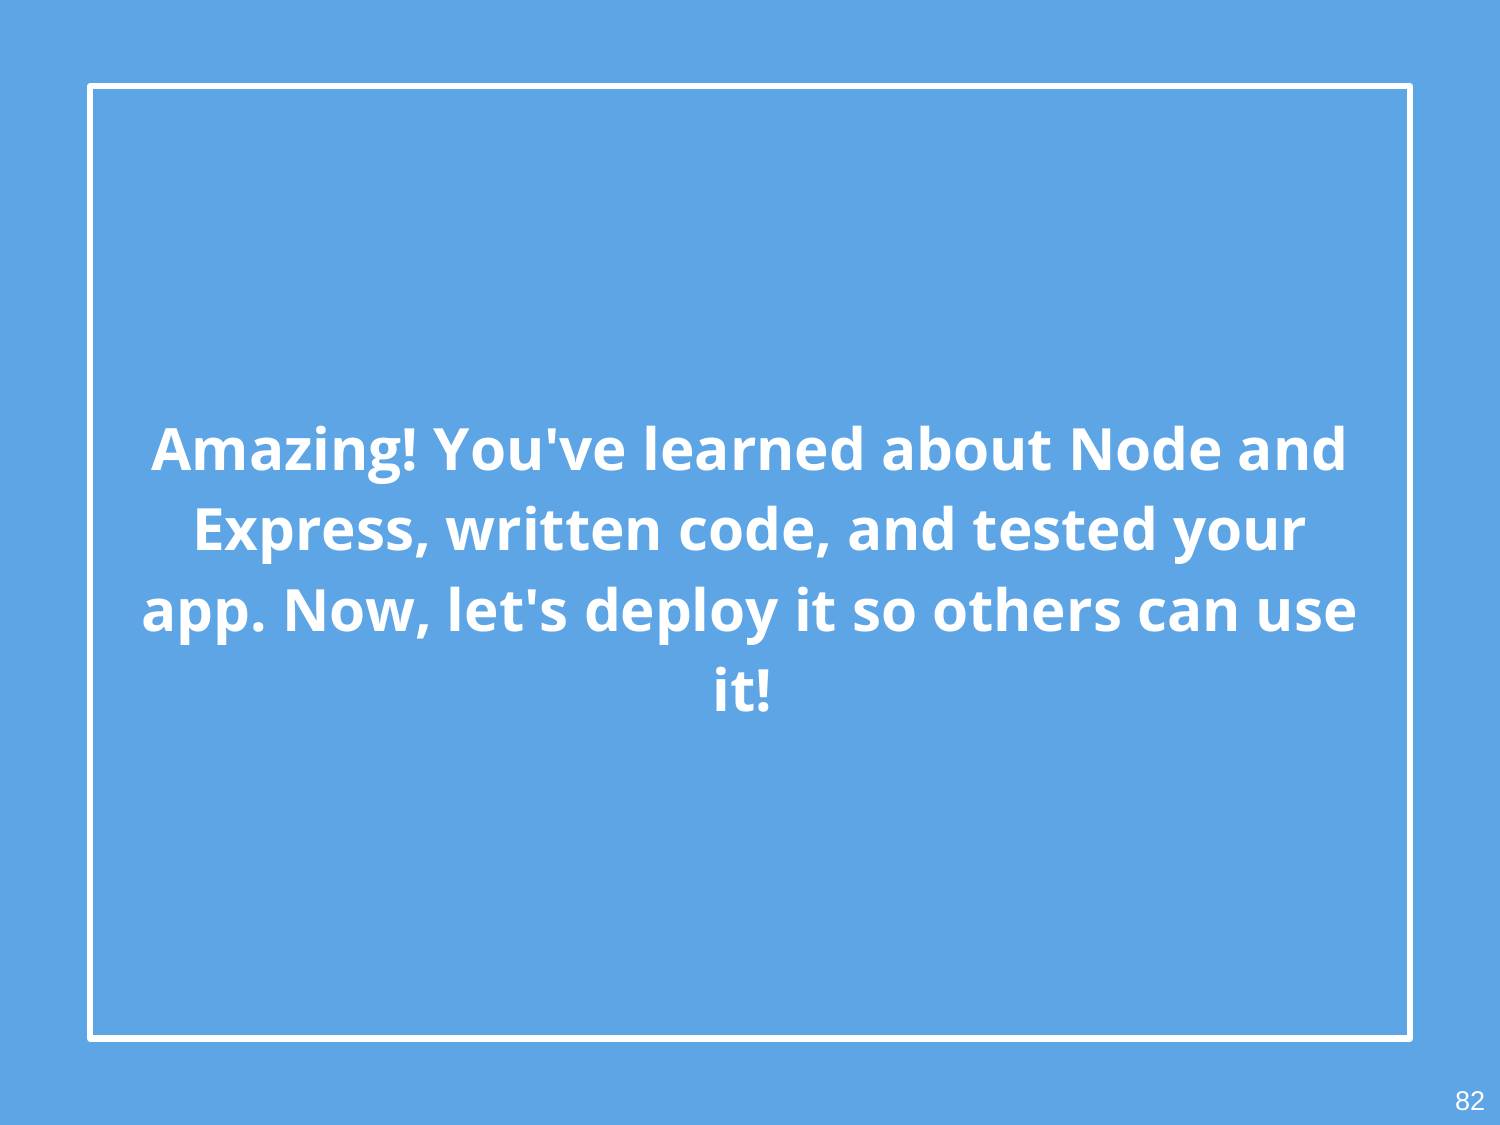

Amazing! You've learned about Node and Express, written code, and tested your app. Now, let's deploy it so others can use it!